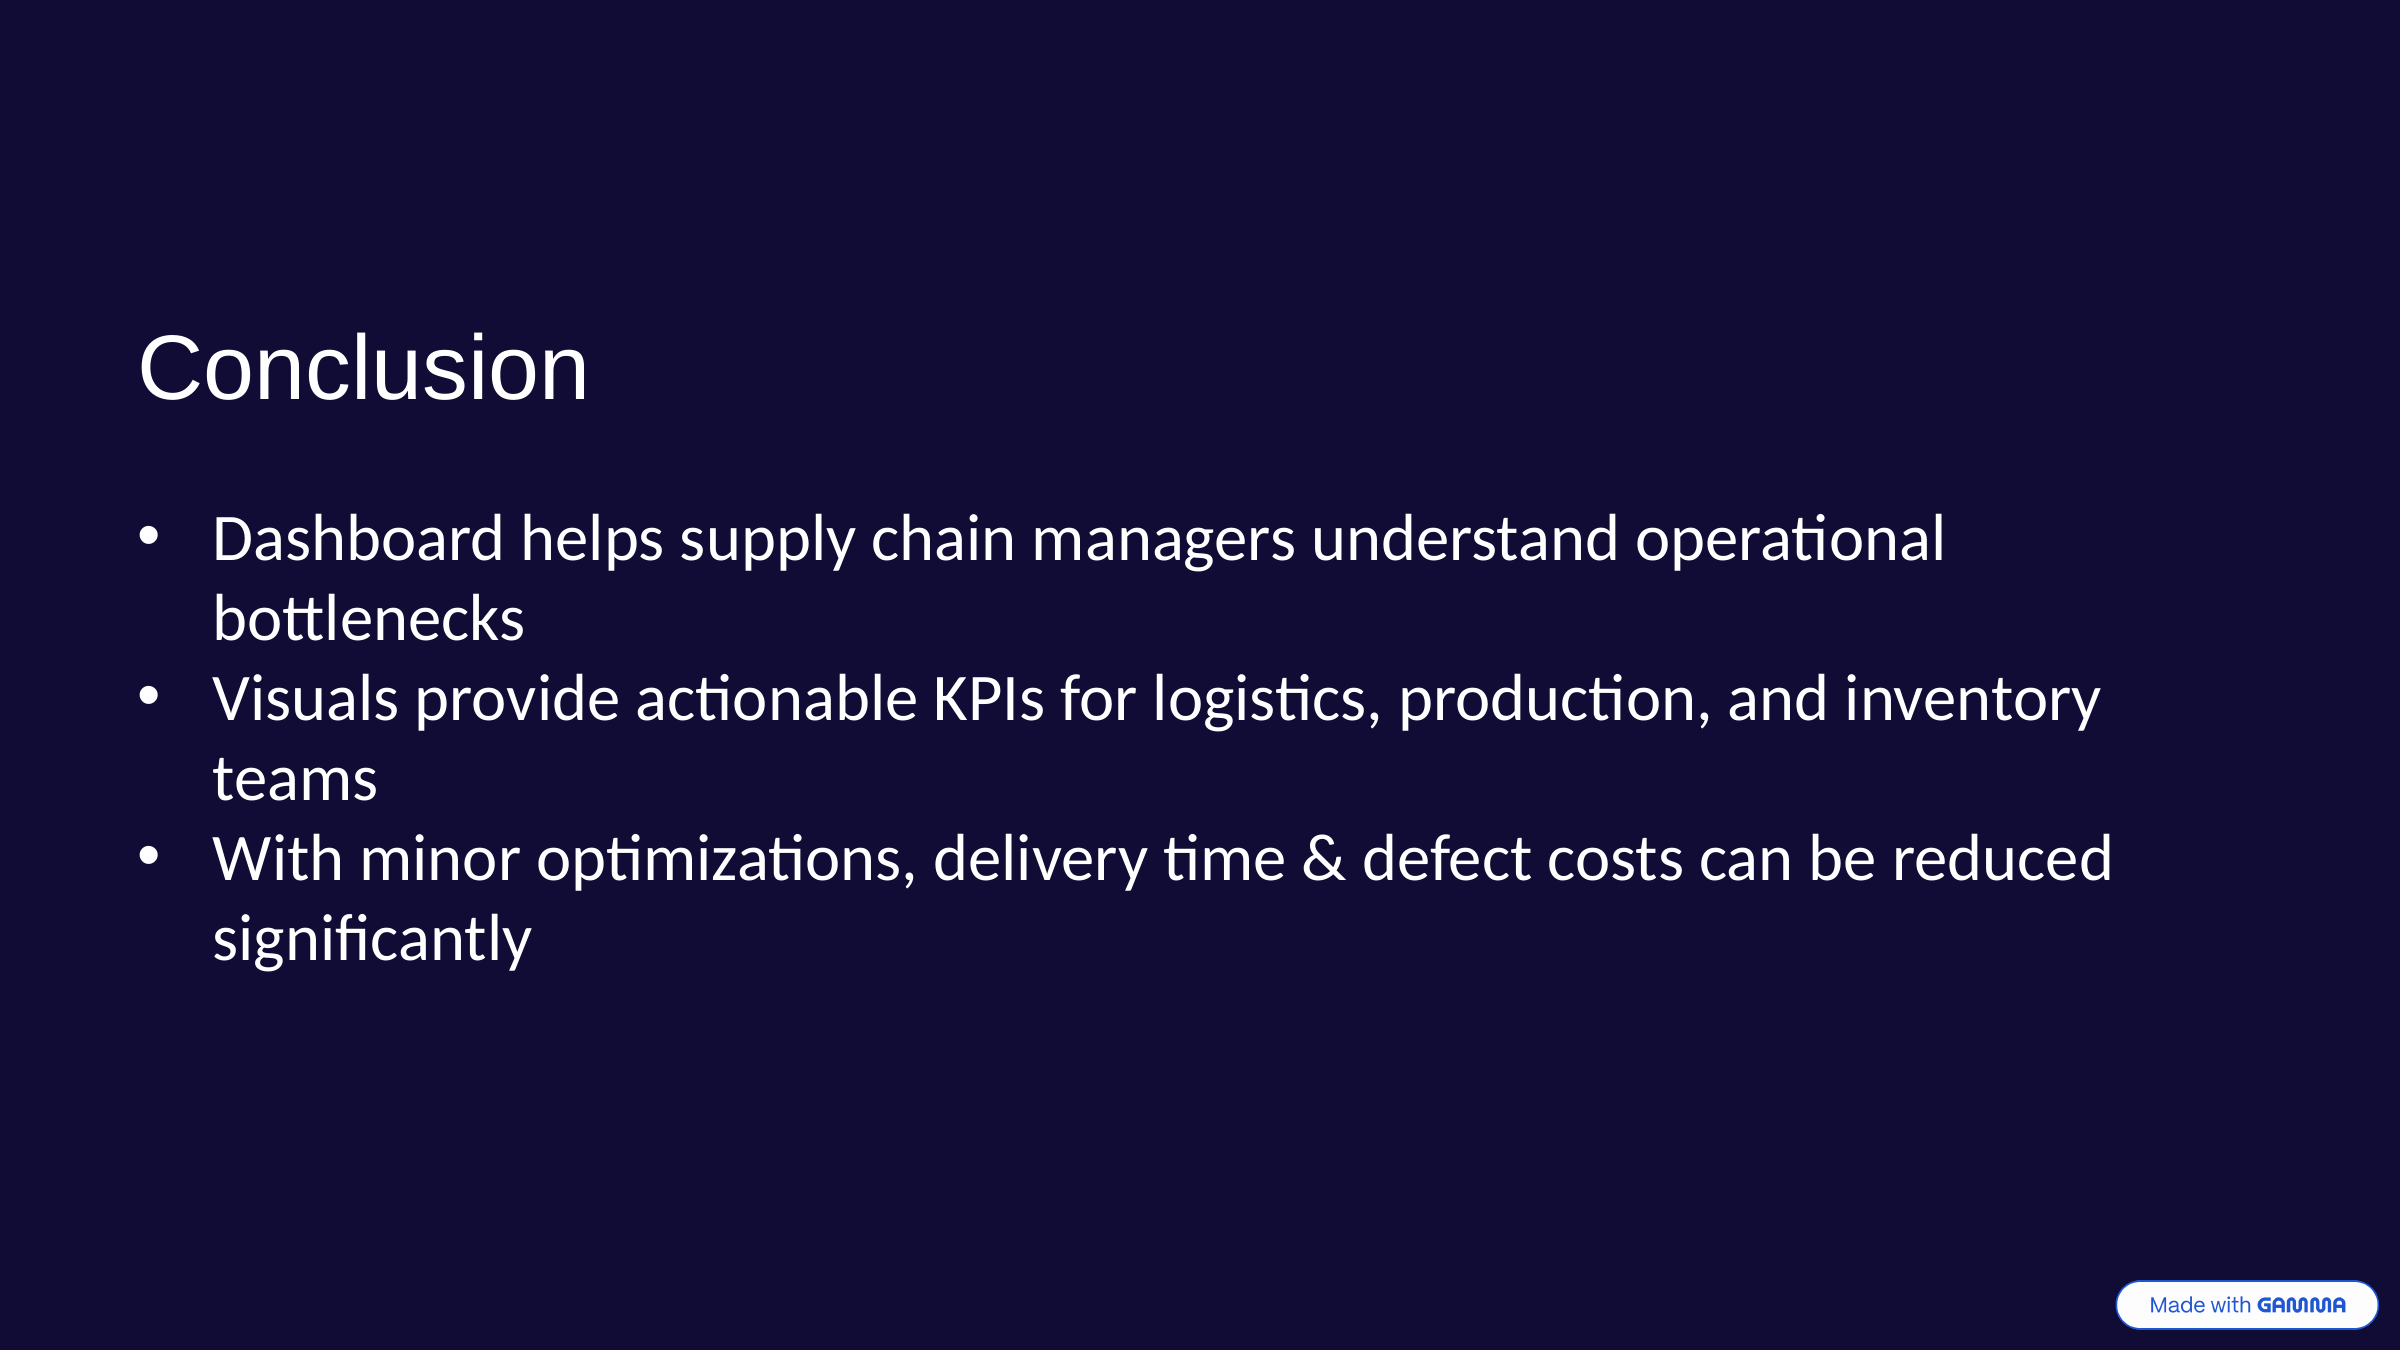

Conclusion
Dashboard helps supply chain managers understand operational bottlenecks
Visuals provide actionable KPIs for logistics, production, and inventory teams
With minor optimizations, delivery time & defect costs can be reduced significantly